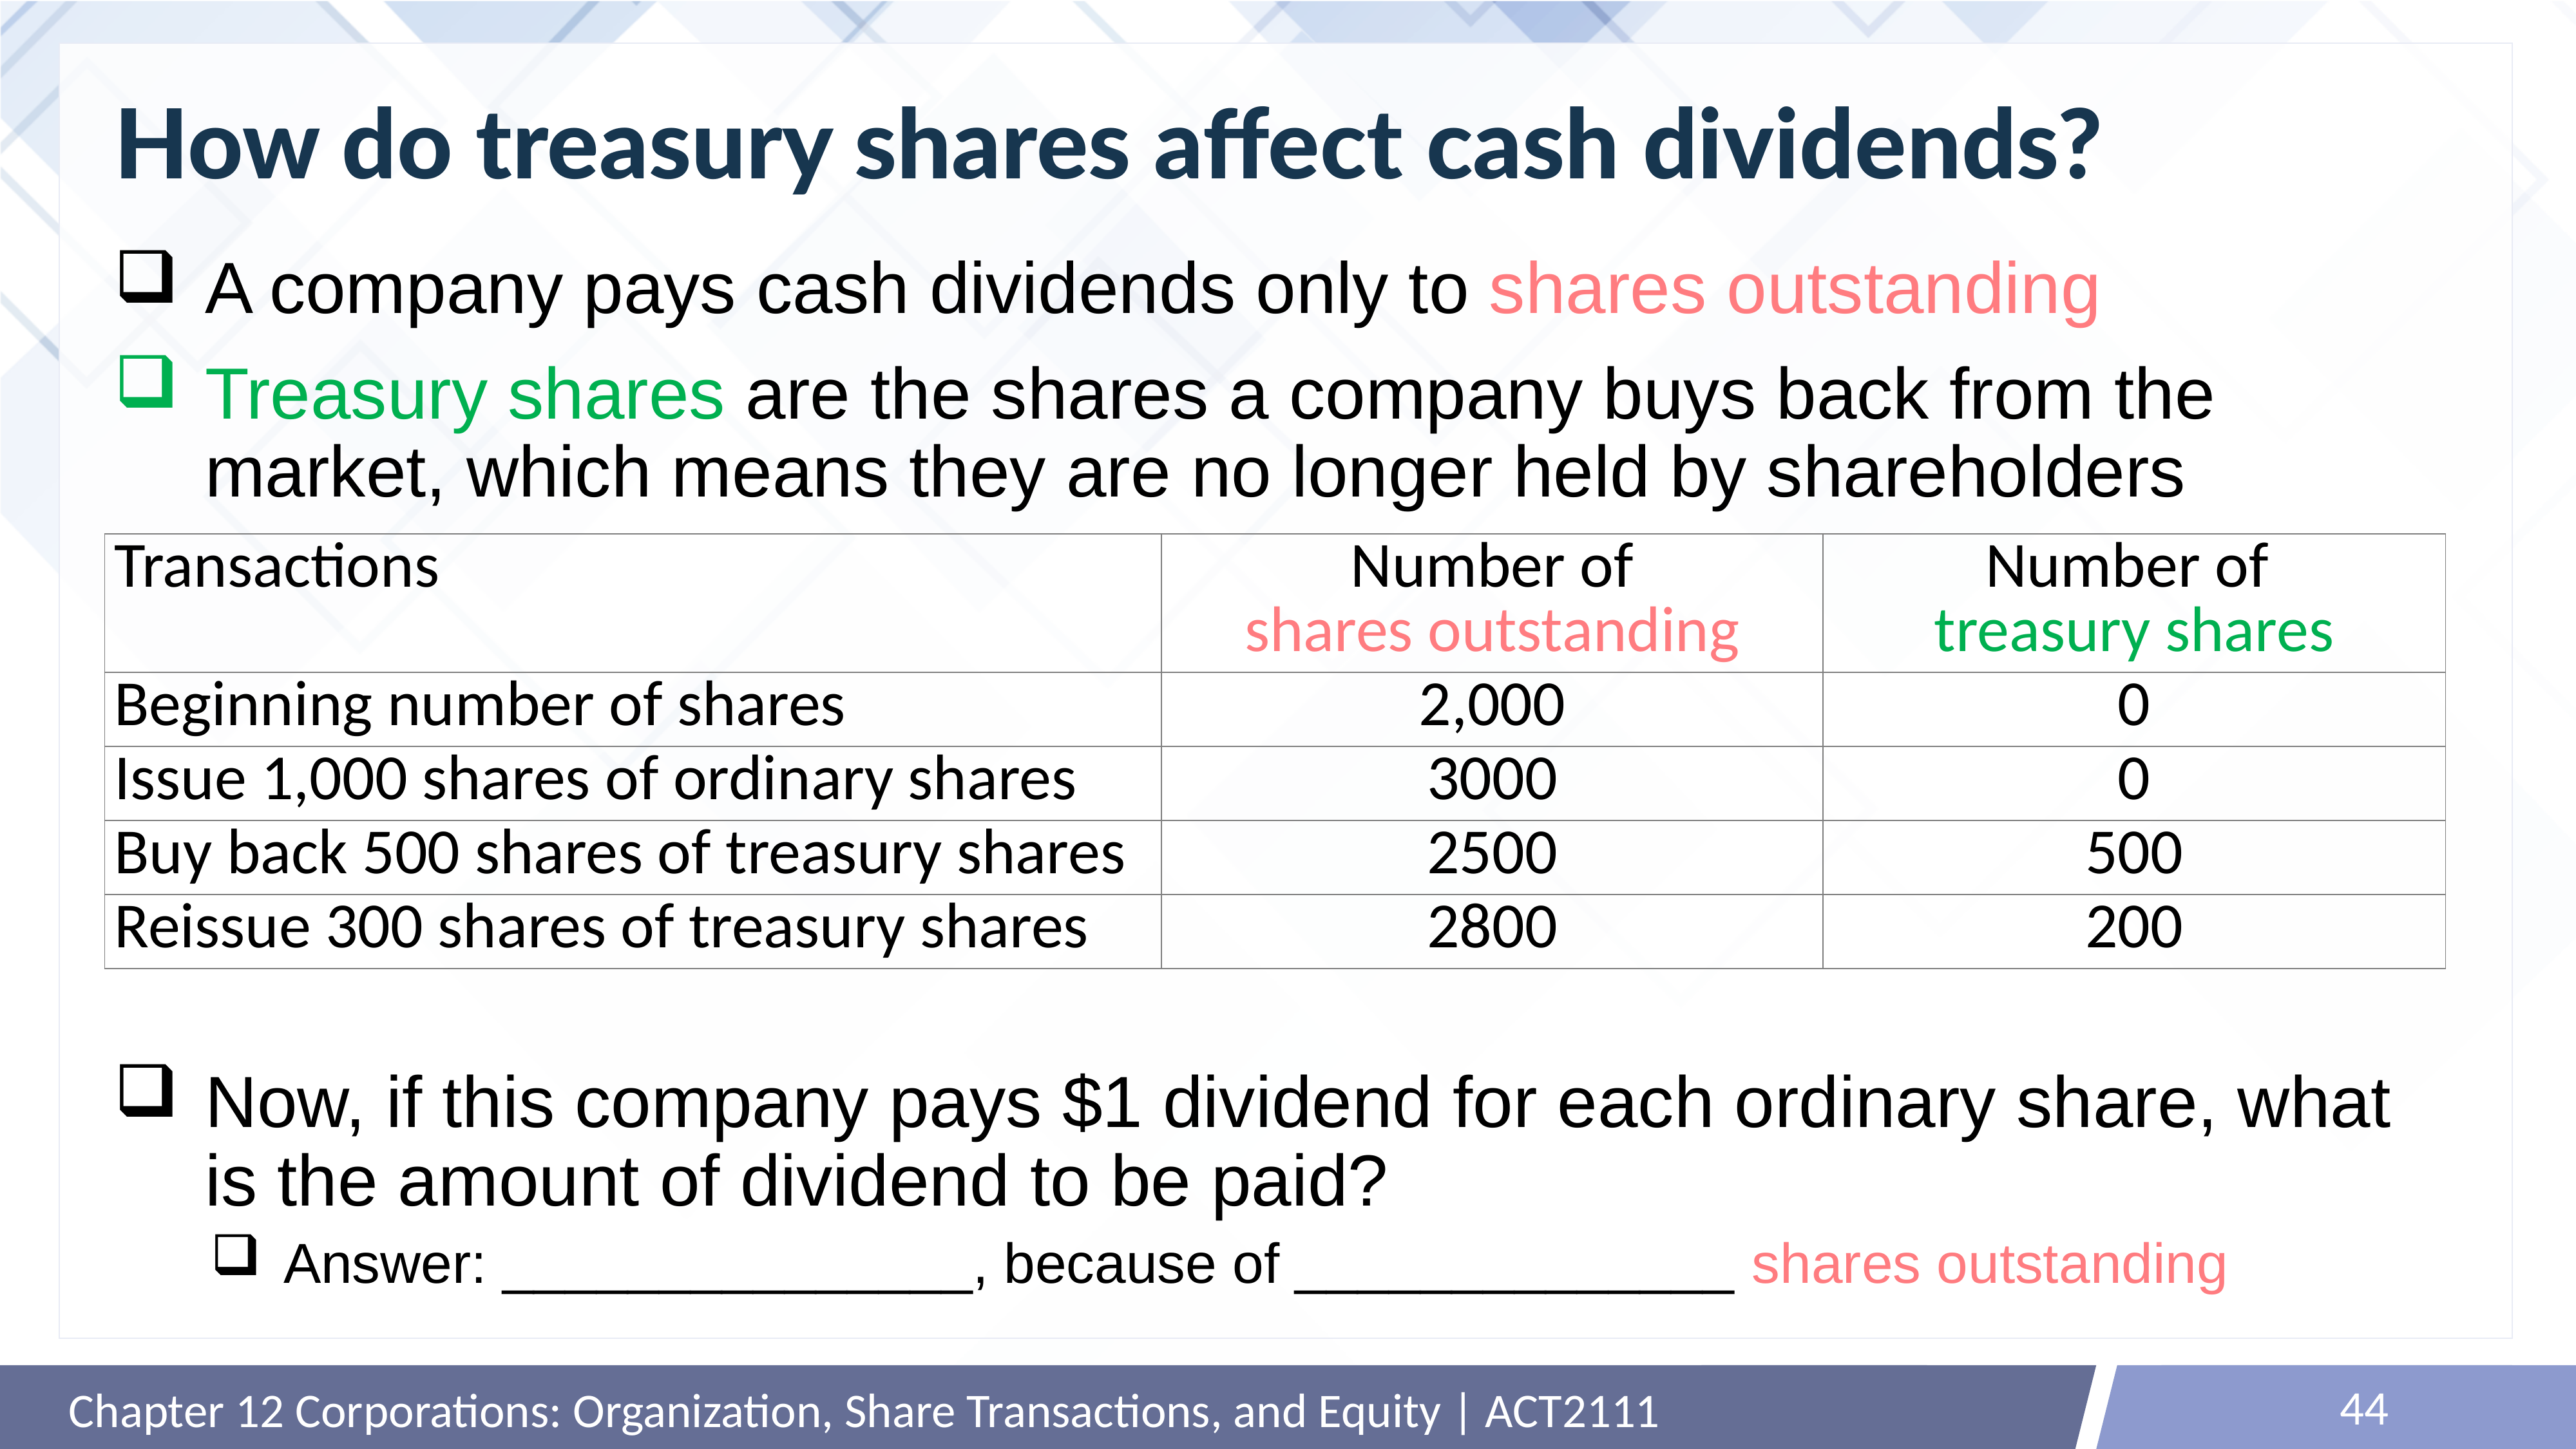

# How do treasury shares affect cash dividends?
A company pays cash dividends only to shares outstanding
Treasury shares are the shares a company buys back from the market, which means they are no longer held by shareholders

Now, if this company pays $1 dividend for each ordinary share, what is the amount of dividend to be paid?
Answer: _______________, because of ______________ shares outstanding
| Transactions | Number of shares outstanding | Number of treasury shares |
| --- | --- | --- |
| Beginning number of shares | 2,000 | 0 |
| Issue 1,000 shares of ordinary shares | 3000 | 0 |
| Buy back 500 shares of treasury shares | 2500 | 500 |
| Reissue 300 shares of treasury shares | 2800 | 200 |
44
Chapter 12 Corporations: Organization, Share Transactions, and Equity | ACT2111